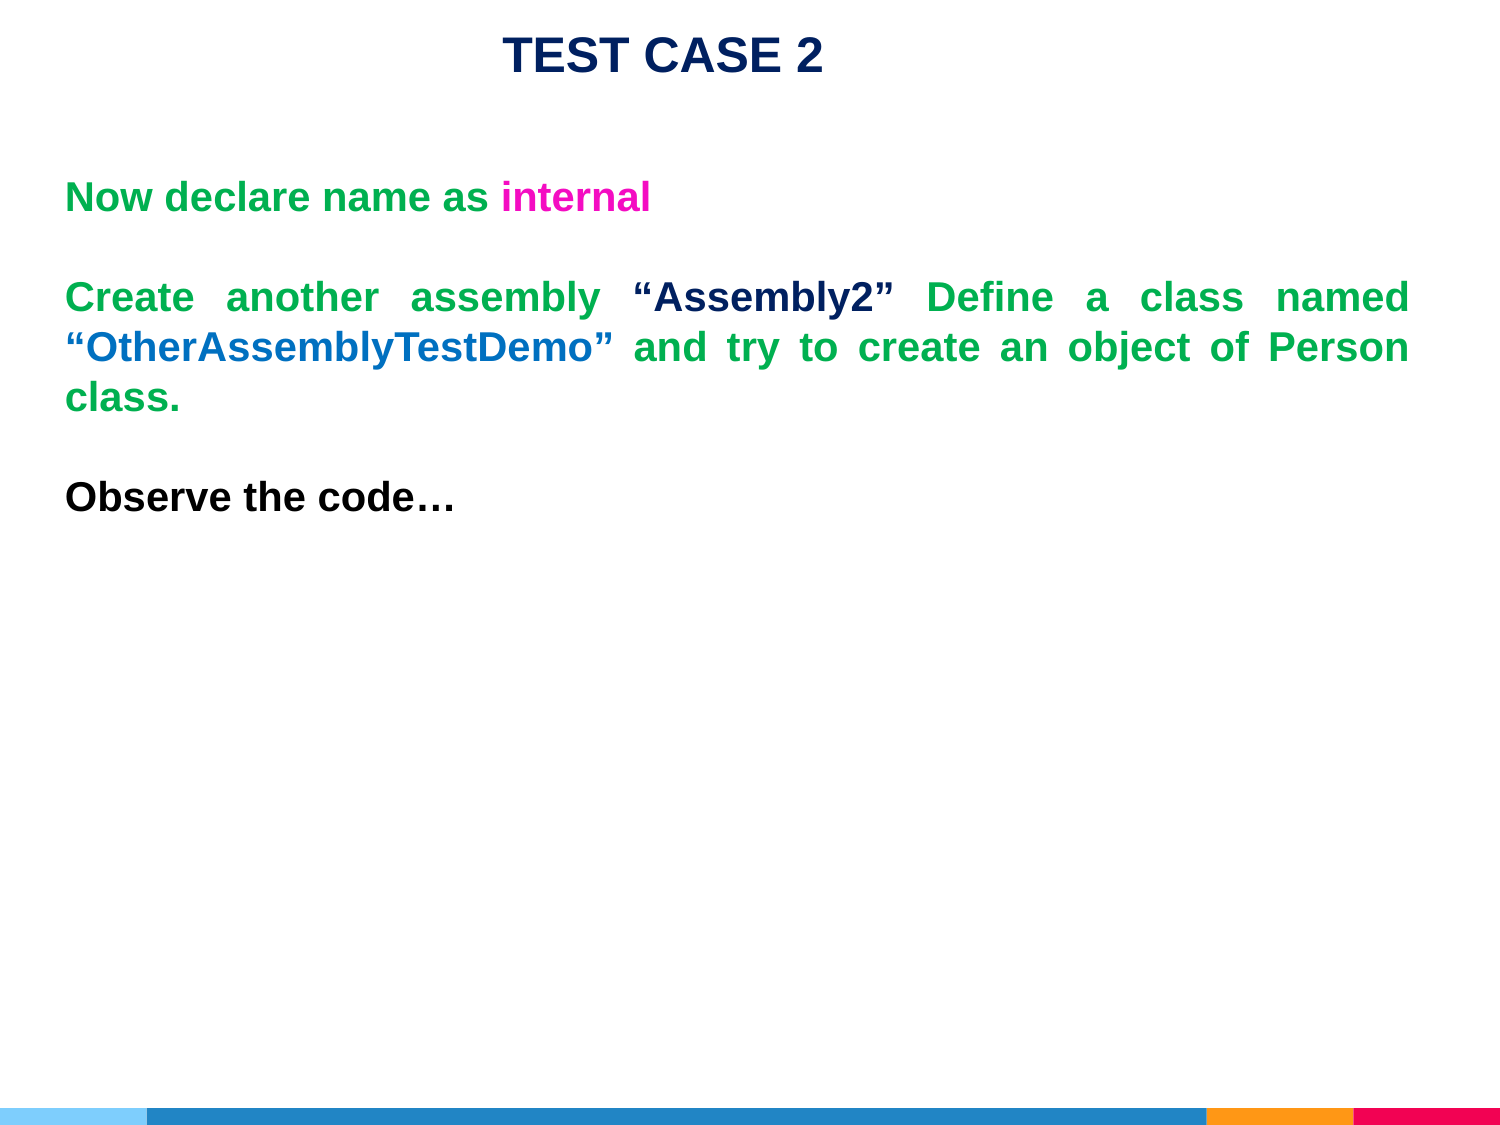

TEST CASE 2
Now declare name as internal

Create another assembly “Assembly2” Define a class named “OtherAssemblyTestDemo” and try to create an object of Person class.

Observe the code…